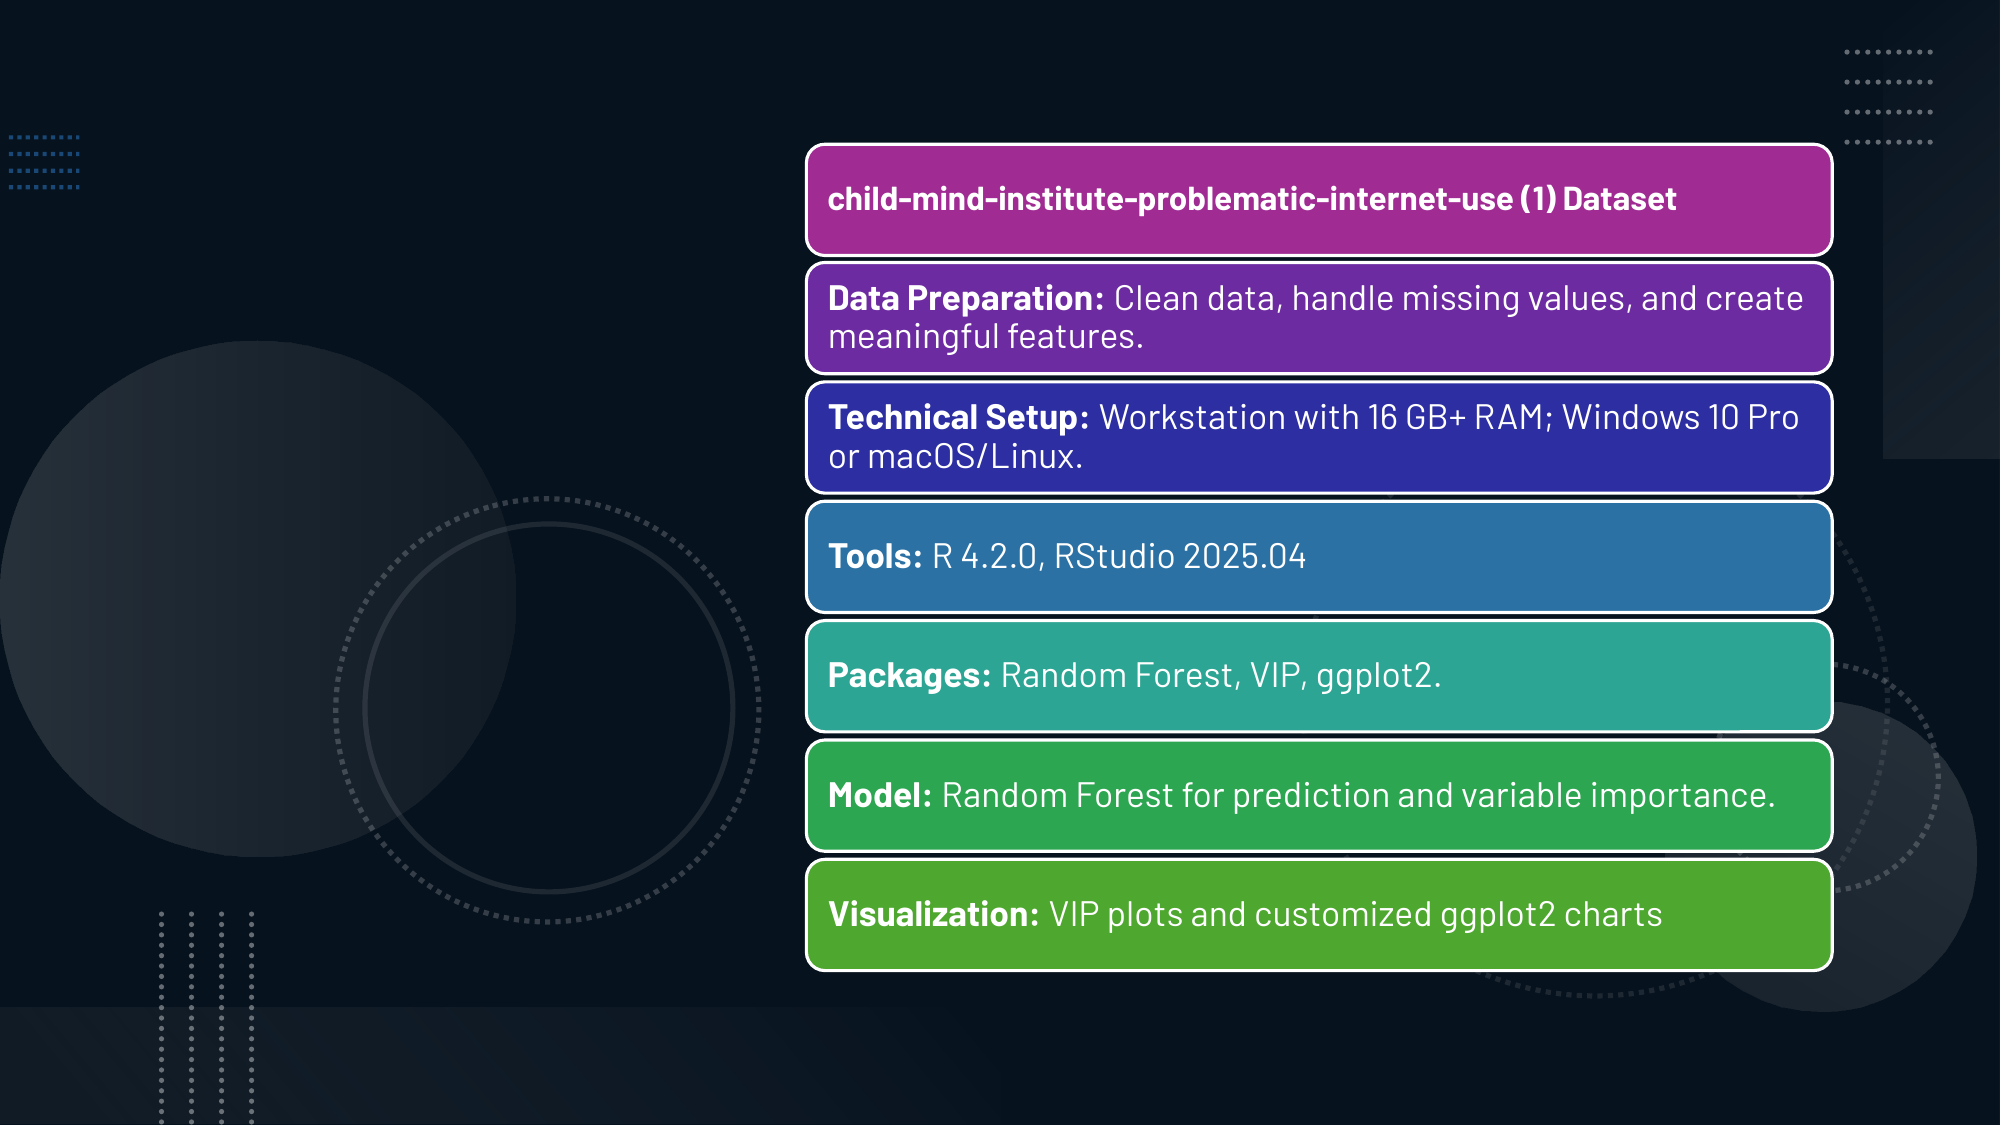

child-mind-institute-problematic-internet-use (1) Dataset
Data Preparation: Clean data, handle missing values, and create meaningful features.
Technical Setup: Workstation with 16 GB+ RAM; Windows 10 Pro or macOS/Linux.
Tools: R 4.2.0, RStudio 2025.04
Packages: Random Forest, VIP, ggplot2.
Model: Random Forest for prediction and variable importance.
Visualization: VIP plots and customized ggplot2 charts